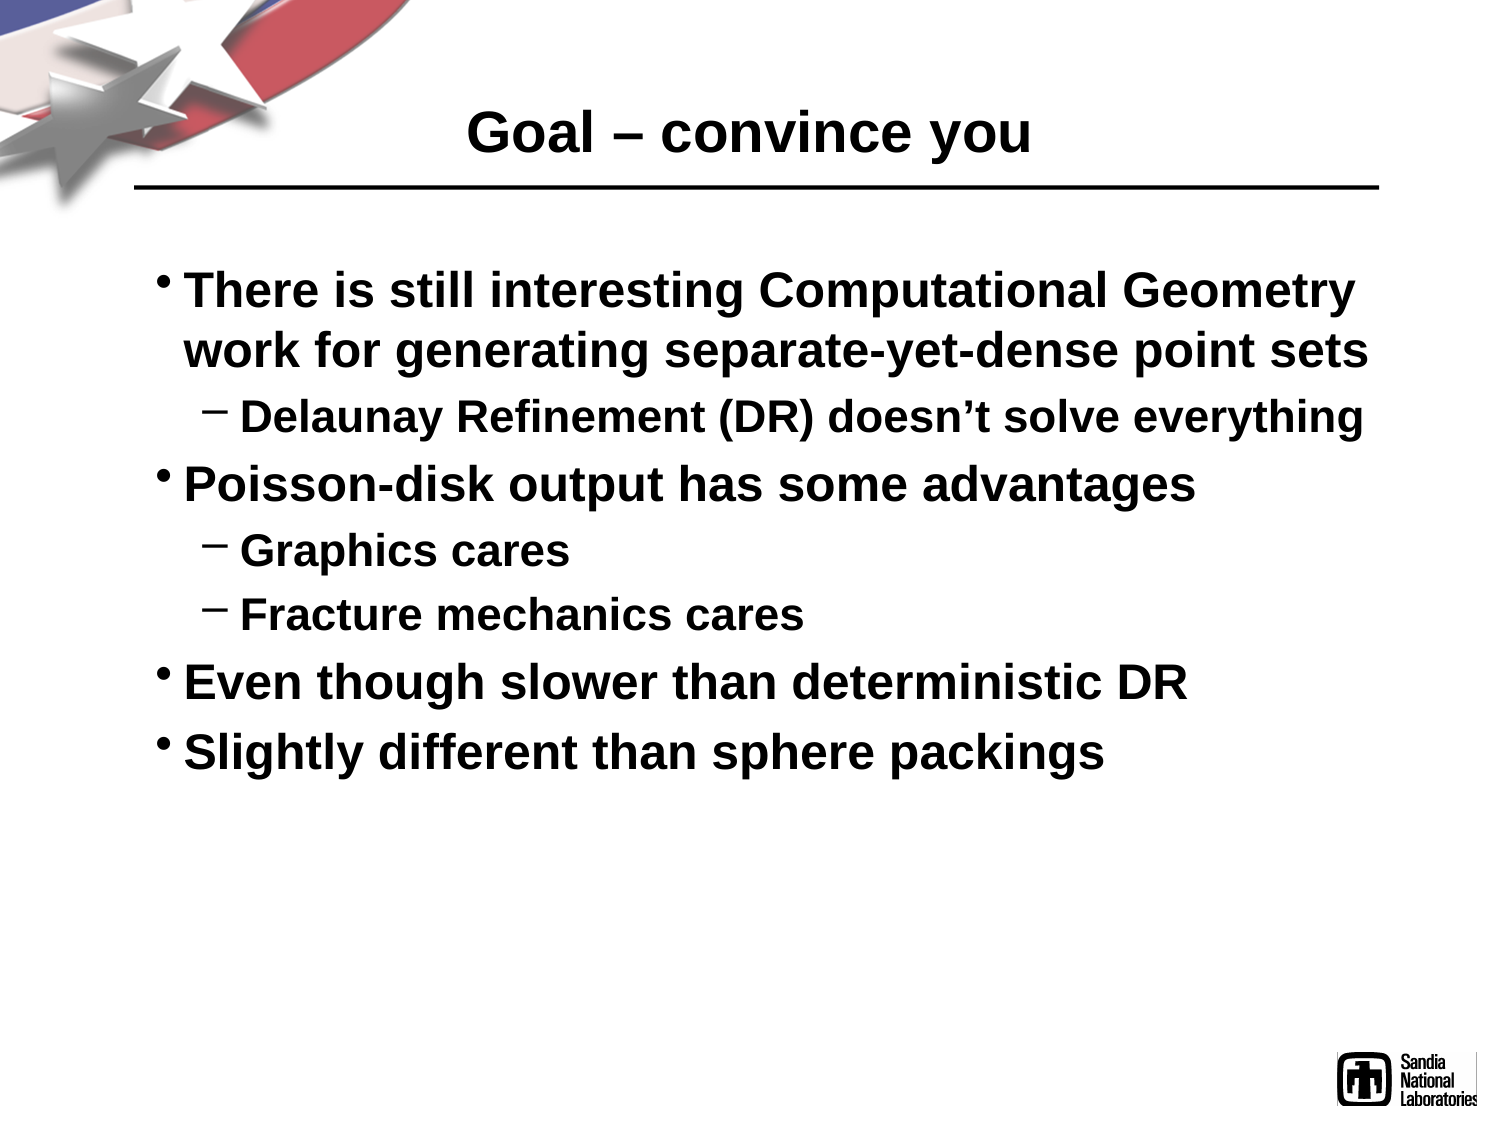

# Goal – convince you
There is still interesting Computational Geometry work for generating separate-yet-dense point sets
Delaunay Refinement (DR) doesn’t solve everything
Poisson-disk output has some advantages
Graphics cares
Fracture mechanics cares
Even though slower than deterministic DR
Slightly different than sphere packings